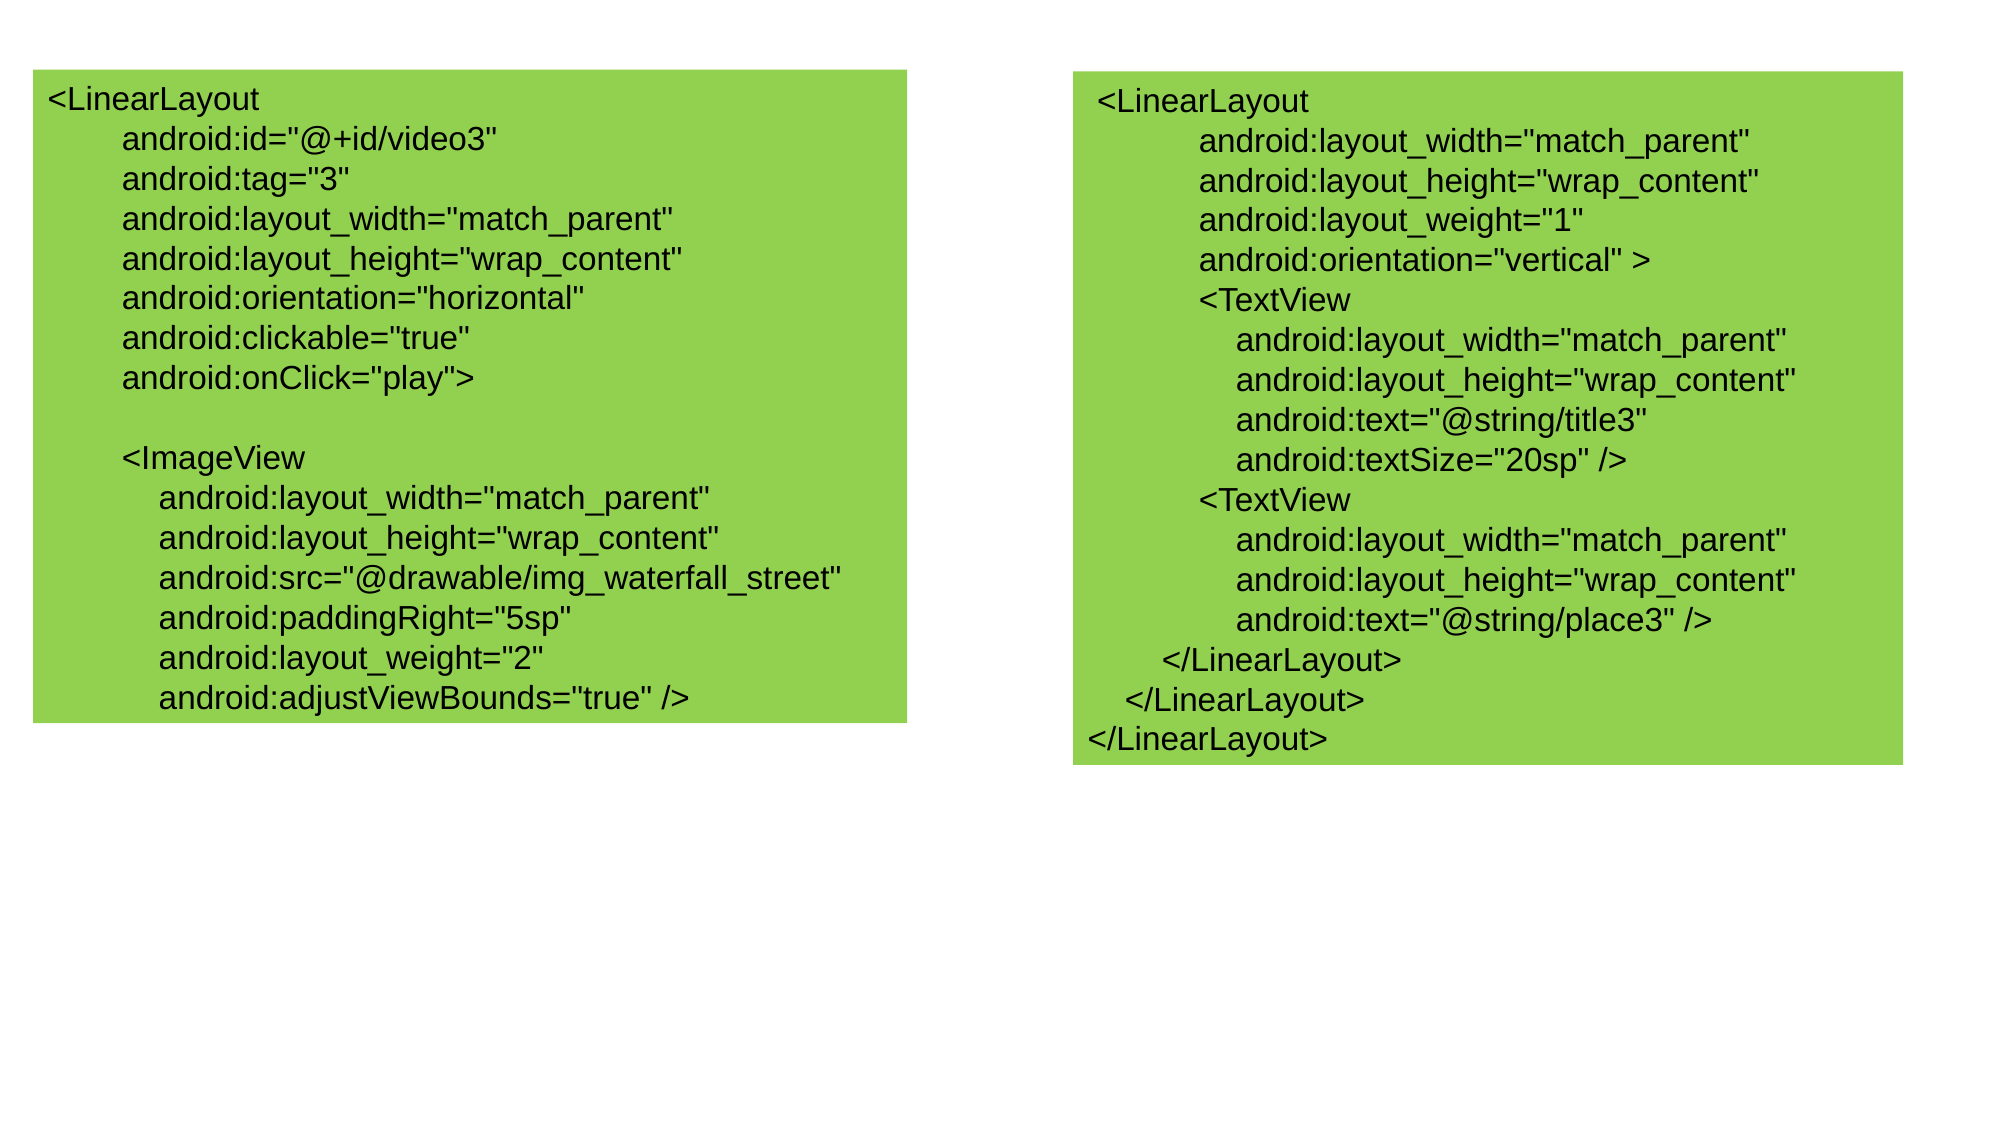

<LinearLayout
        android:id="@+id/video3"
        android:tag="3"
        android:layout_width="match_parent"
        android:layout_height="wrap_content"
        android:orientation="horizontal"
        android:clickable="true"
        android:onClick="play">

        <ImageView
            android:layout_width="match_parent"
            android:layout_height="wrap_content"
            android:src="@drawable/img_waterfall_street"
            android:paddingRight="5sp"
            android:layout_weight="2"
            android:adjustViewBounds="true" />
 <LinearLayout
            android:layout_width="match_parent"
            android:layout_height="wrap_content"
            android:layout_weight="1"
            android:orientation="vertical" >
            <TextView
                android:layout_width="match_parent"
                android:layout_height="wrap_content"
                android:text="@string/title3"
                android:textSize="20sp" />
            <TextView
                android:layout_width="match_parent"
                android:layout_height="wrap_content"
                android:text="@string/place3" />
        </LinearLayout>
    </LinearLayout>
</LinearLayout>